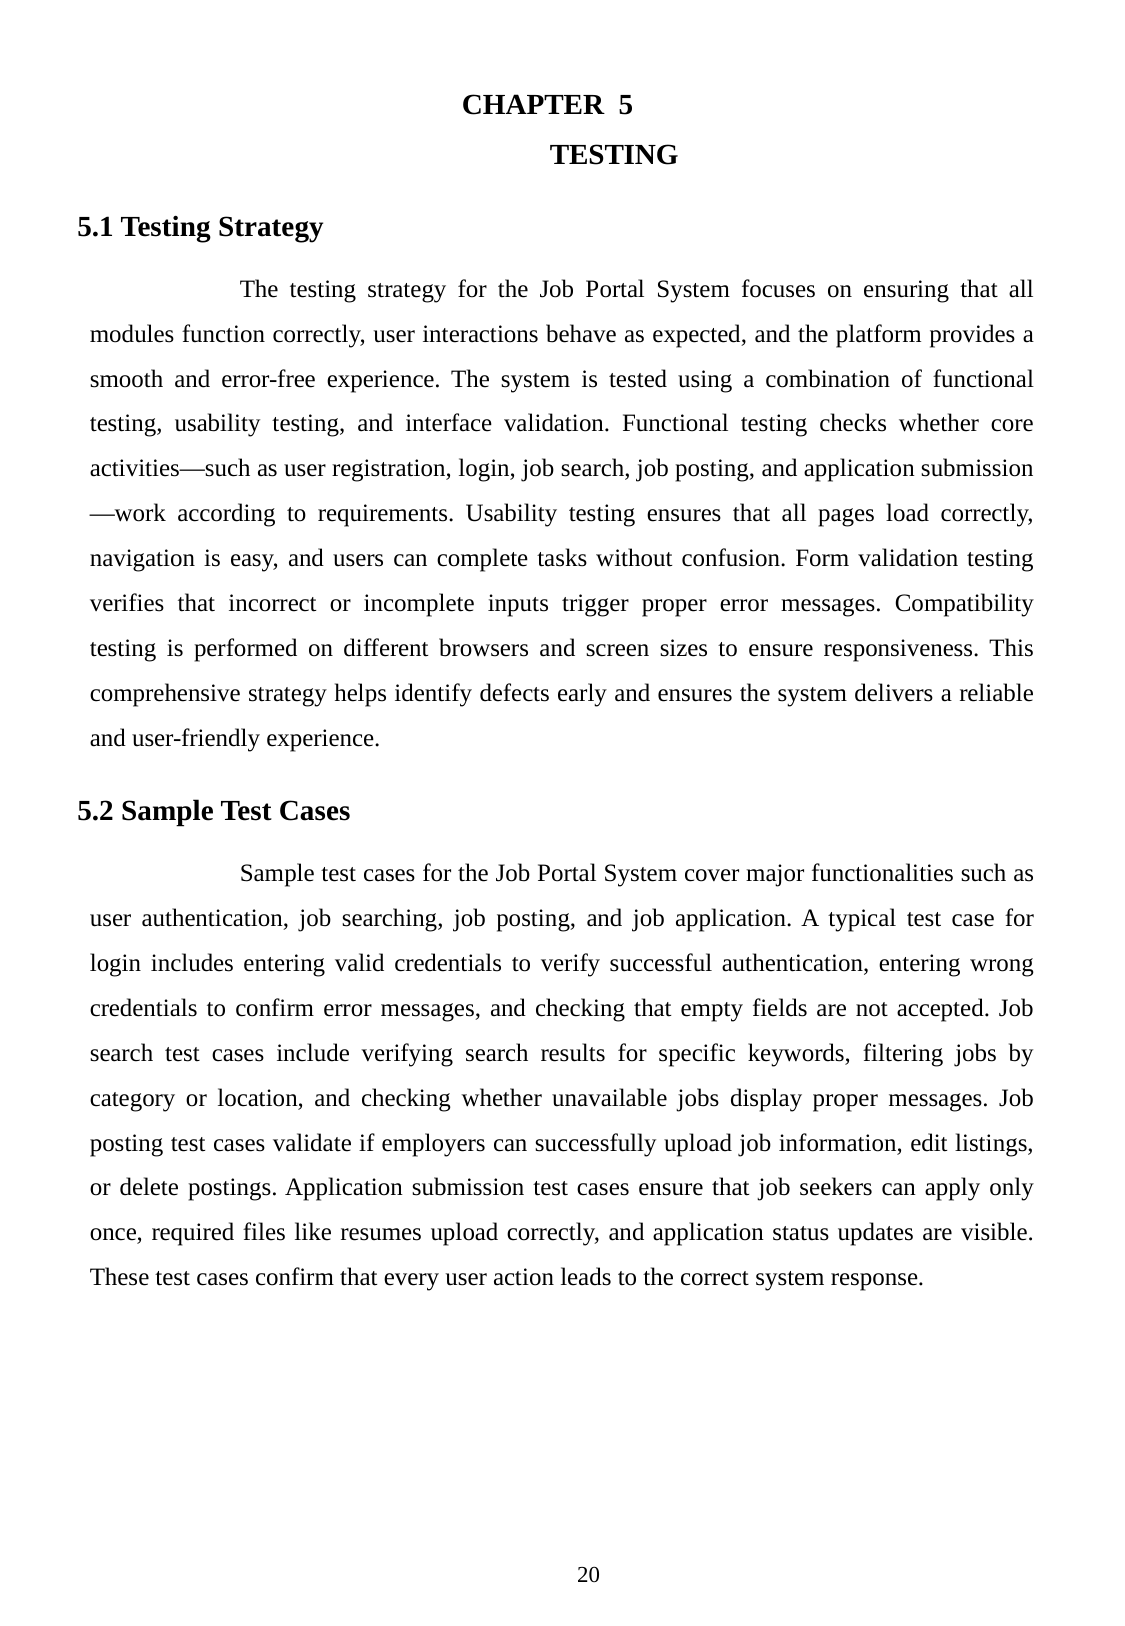

CHAPTER  5
	                     TESTING

5.1 Testing Strategy
	The testing strategy for the Job Portal System focuses on ensuring that all modules function correctly, user interactions behave as expected, and the platform provides a smooth and error-free experience. The system is tested using a combination of functional testing, usability testing, and interface validation. Functional testing checks whether core activities—such as user registration, login, job search, job posting, and application submission—work according to requirements. Usability testing ensures that all pages load correctly, navigation is easy, and users can complete tasks without confusion. Form validation testing verifies that incorrect or incomplete inputs trigger proper error messages. Compatibility testing is performed on different browsers and screen sizes to ensure responsiveness. This comprehensive strategy helps identify defects early and ensures the system delivers a reliable and user-friendly experience.
5.2 Sample Test Cases
	Sample test cases for the Job Portal System cover major functionalities such as user authentication, job searching, job posting, and job application. A typical test case for login includes entering valid credentials to verify successful authentication, entering wrong credentials to confirm error messages, and checking that empty fields are not accepted. Job search test cases include verifying search results for specific keywords, filtering jobs by category or location, and checking whether unavailable jobs display proper messages. Job posting test cases validate if employers can successfully upload job information, edit listings, or delete postings. Application submission test cases ensure that job seekers can apply only once, required files like resumes upload correctly, and application status updates are visible. These test cases confirm that every user action leads to the correct system response.
20